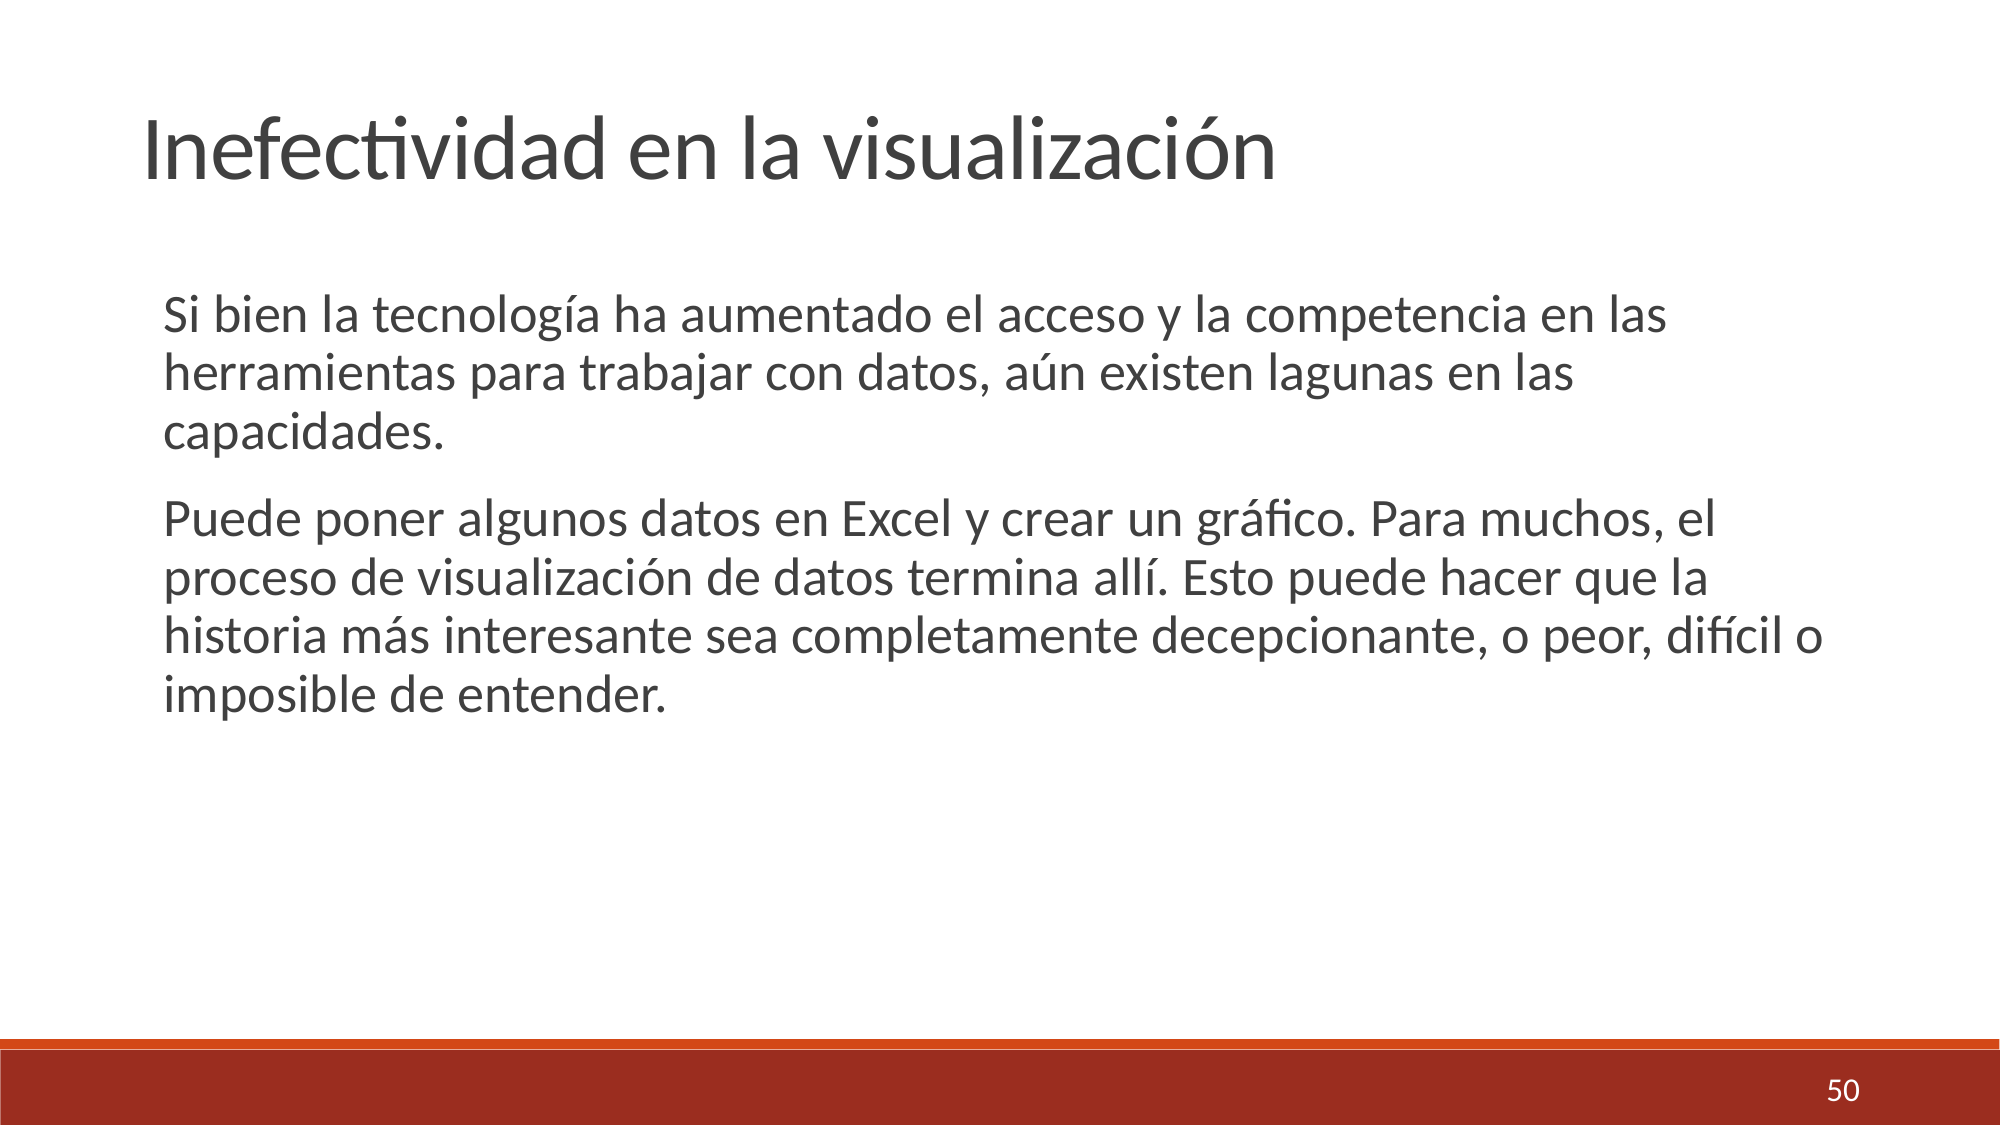

Inefectividad en la visualización
Si bien la tecnología ha aumentado el acceso y la competencia en las herramientas para trabajar con datos, aún existen lagunas en las capacidades.
Puede poner algunos datos en Excel y crear un gráfico. Para muchos, el proceso de visualización de datos termina allí. Esto puede hacer que la historia más interesante sea completamente decepcionante, o peor, difícil o imposible de entender.

50